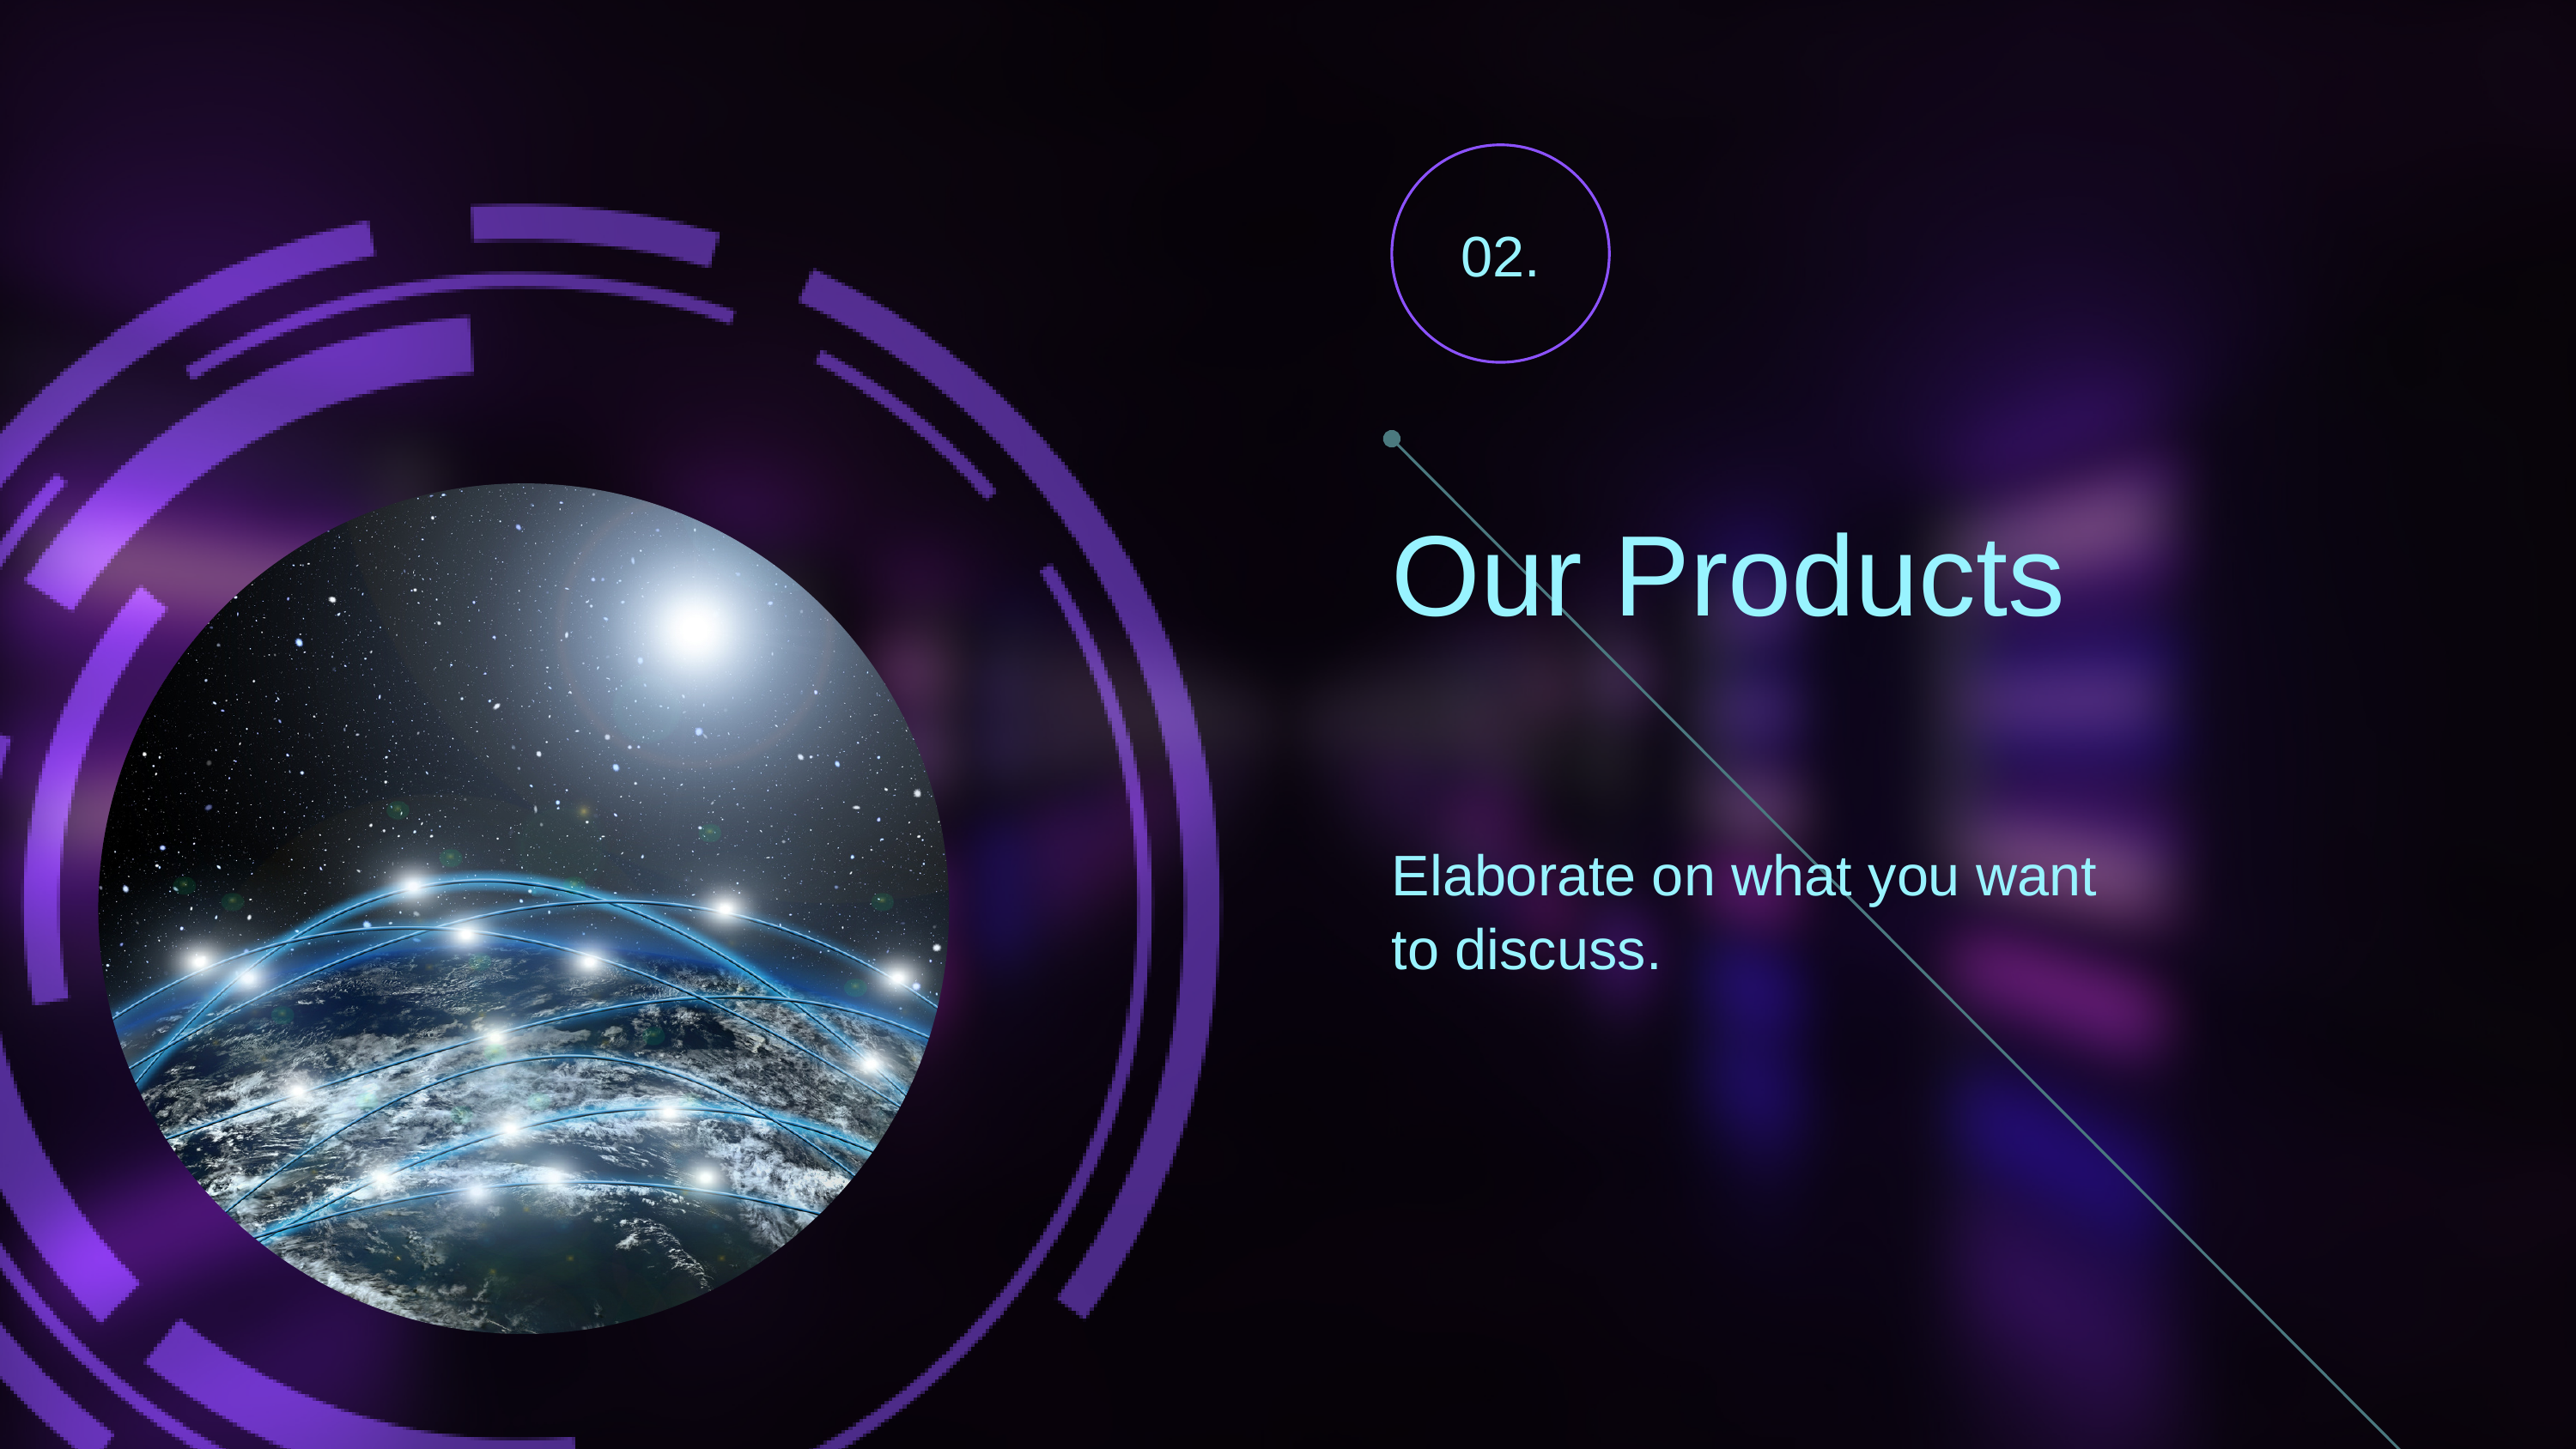

02.

Our Products
Elaborate on what you want to discuss.